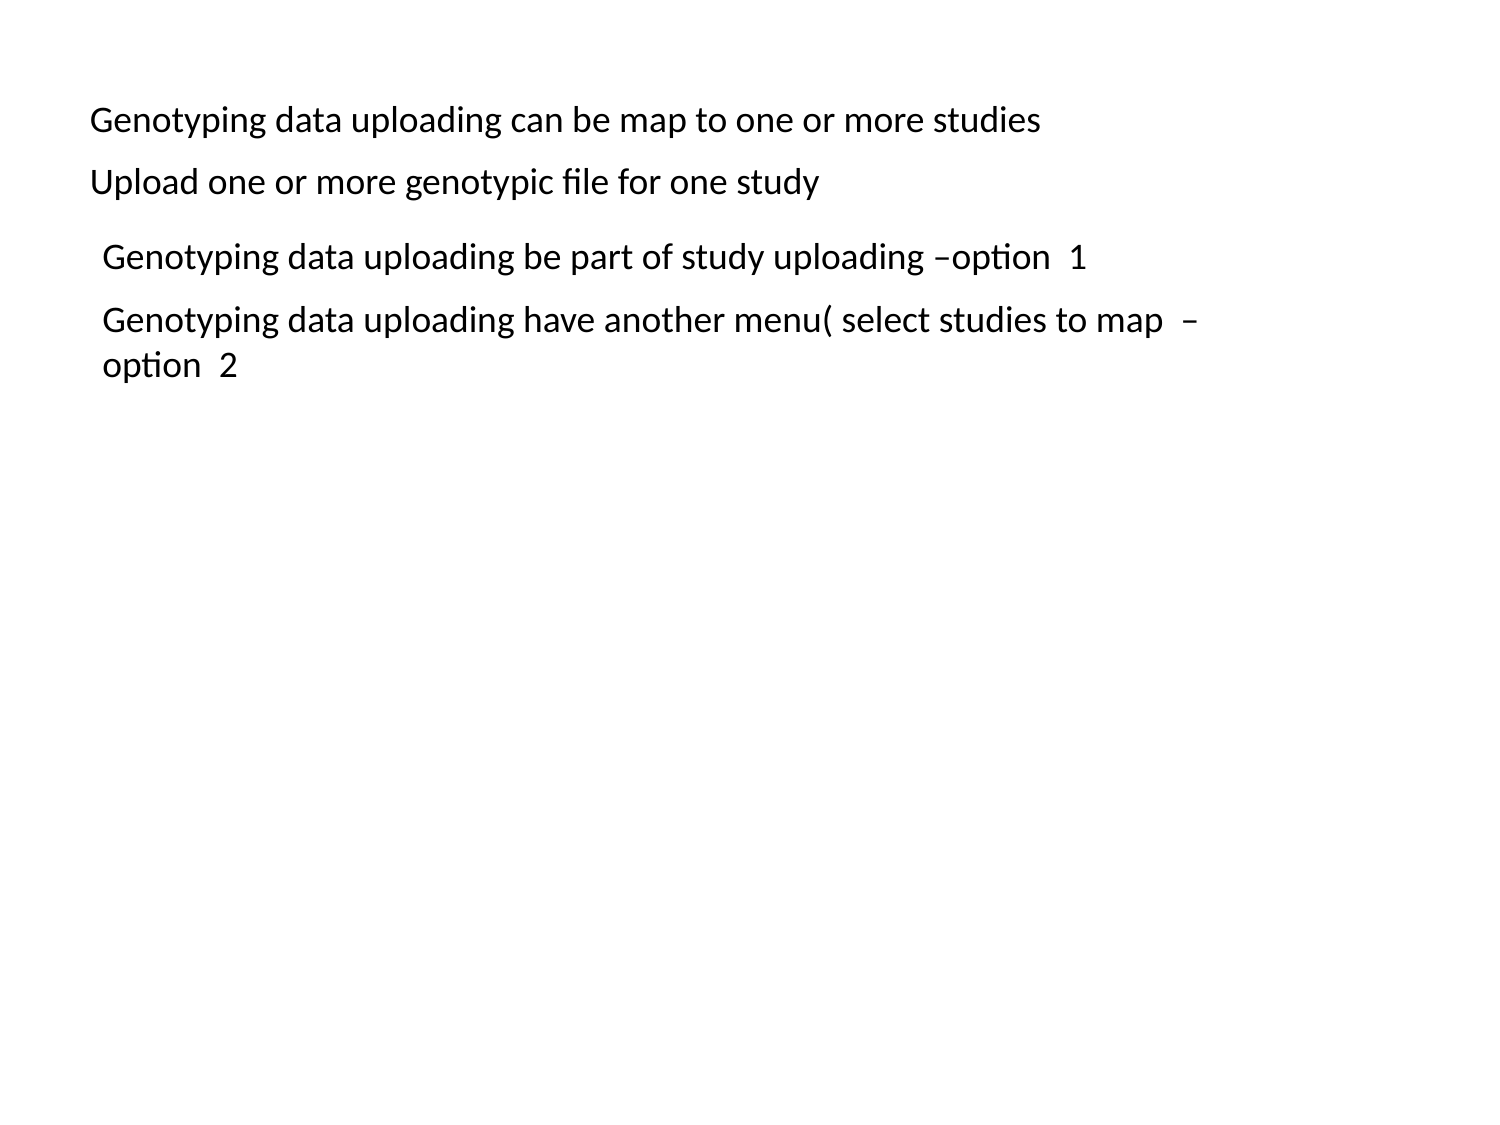

Genotyping data uploading can be map to one or more studies
Upload one or more genotypic file for one study
Genotyping data uploading be part of study uploading –option  1
Genotyping data uploading have another menu( select studies to map  –option  2